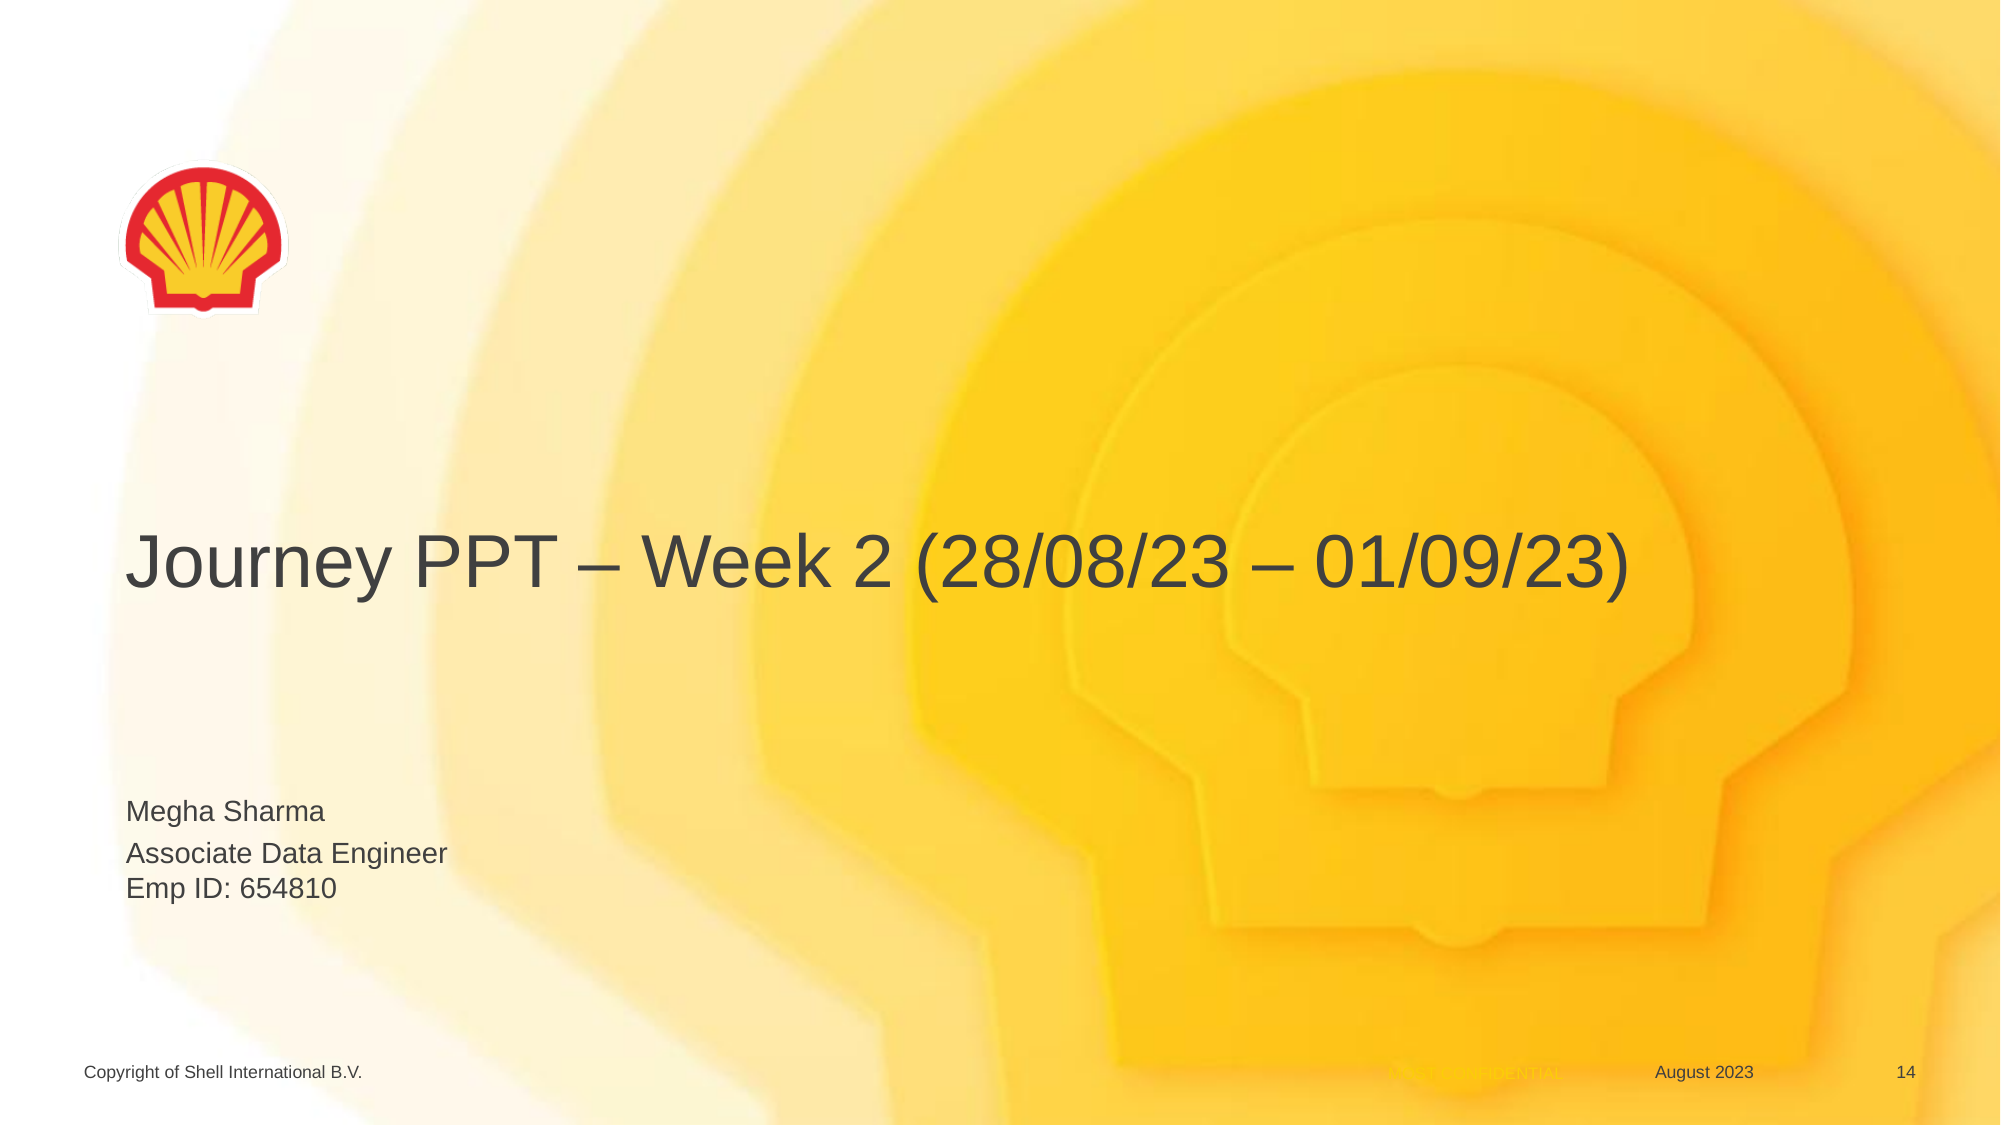

# Journey PPT – Week 2 (28/08/23 – 01/09/23)
Megha Sharma
Associate Data Engineer
Emp ID: 654810

14
August 2023